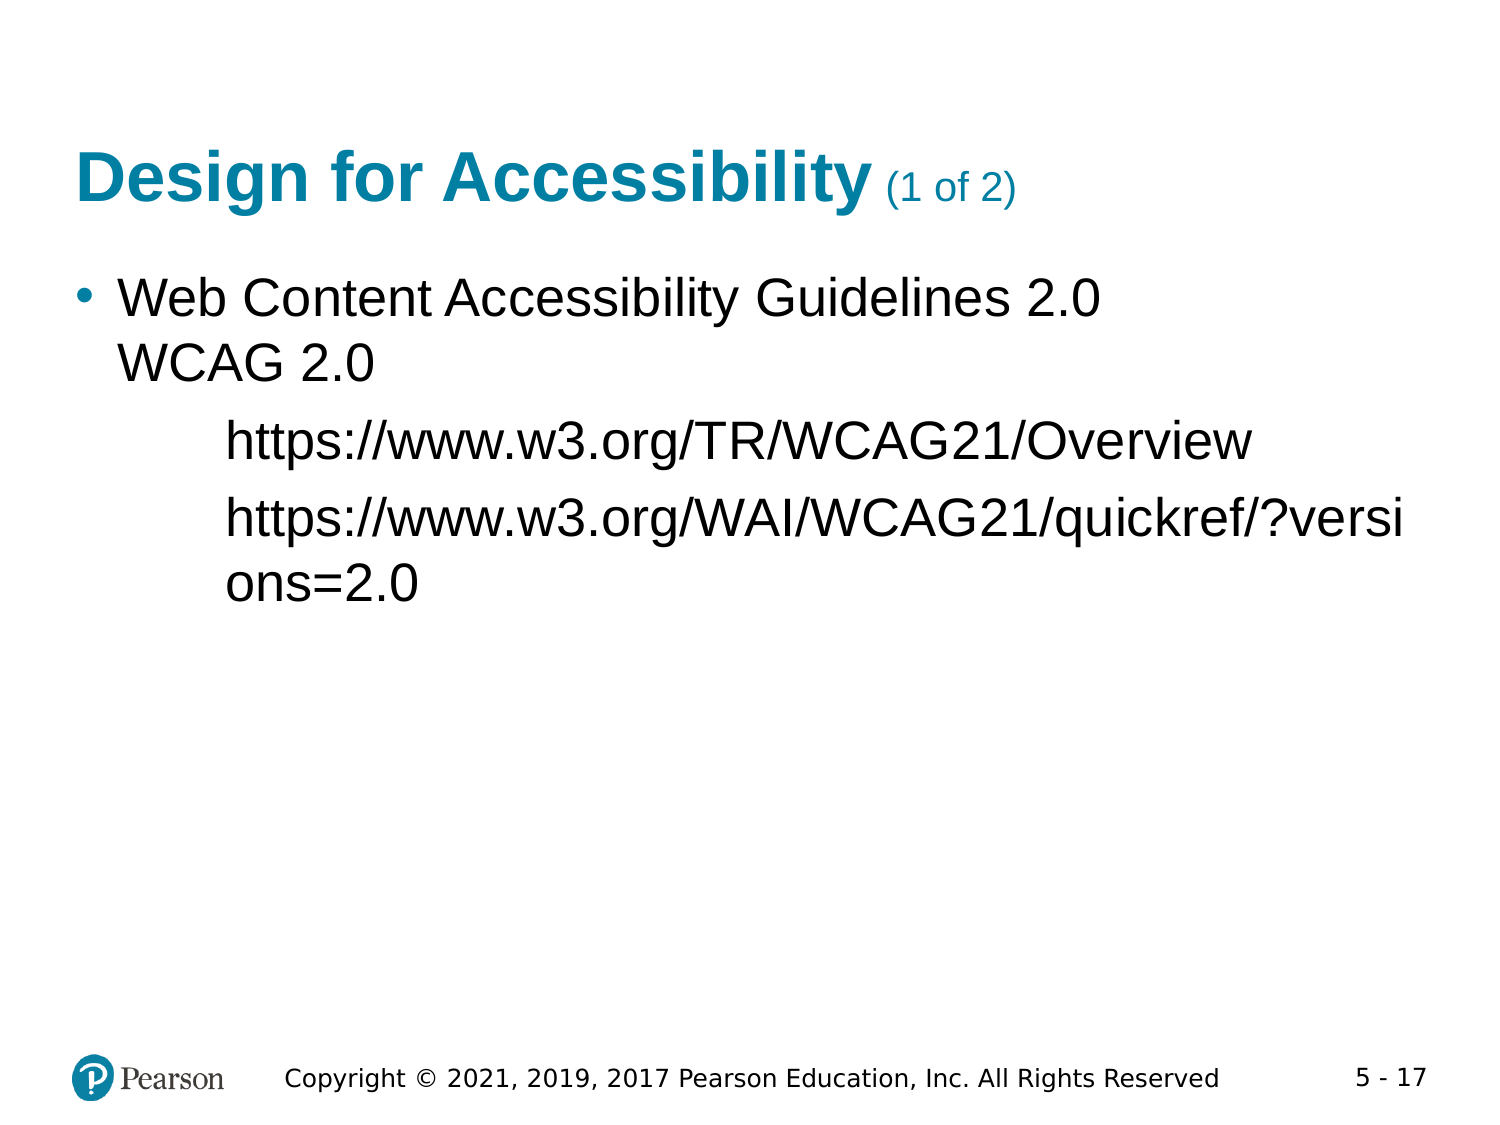

# Design for Accessibility (1 of 2)
Web Content Accessibility Guidelines 2.0
WCAG 2.0
	https://www.w3.org/TR/WCAG21/Overview
	https://www.w3.org/WAI/WCAG21/quickref/?versi	ons=2.0